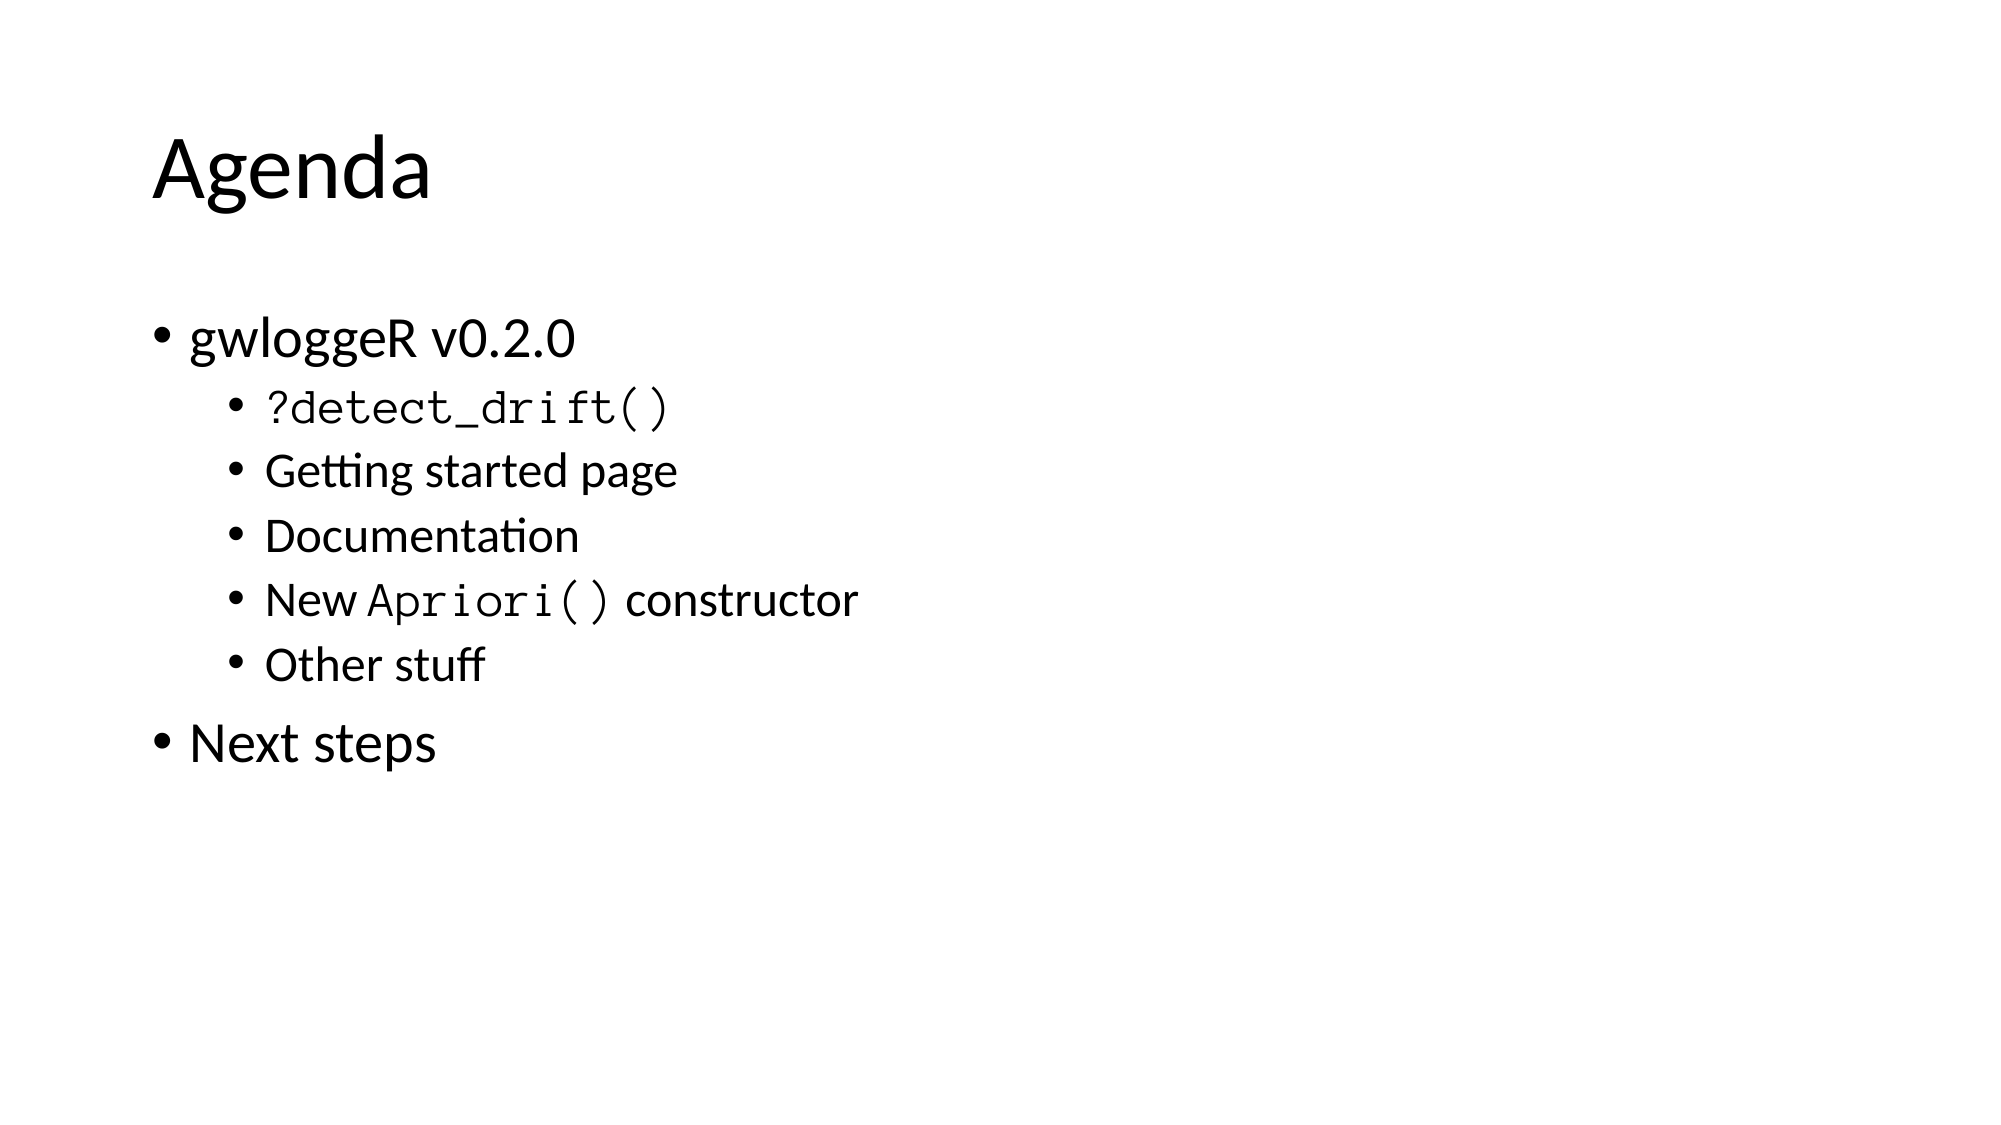

# Agenda
gwloggeR v0.2.0
?detect_drift()
Getting started page
Documentation
New Apriori() constructor
Other stuff
Next steps